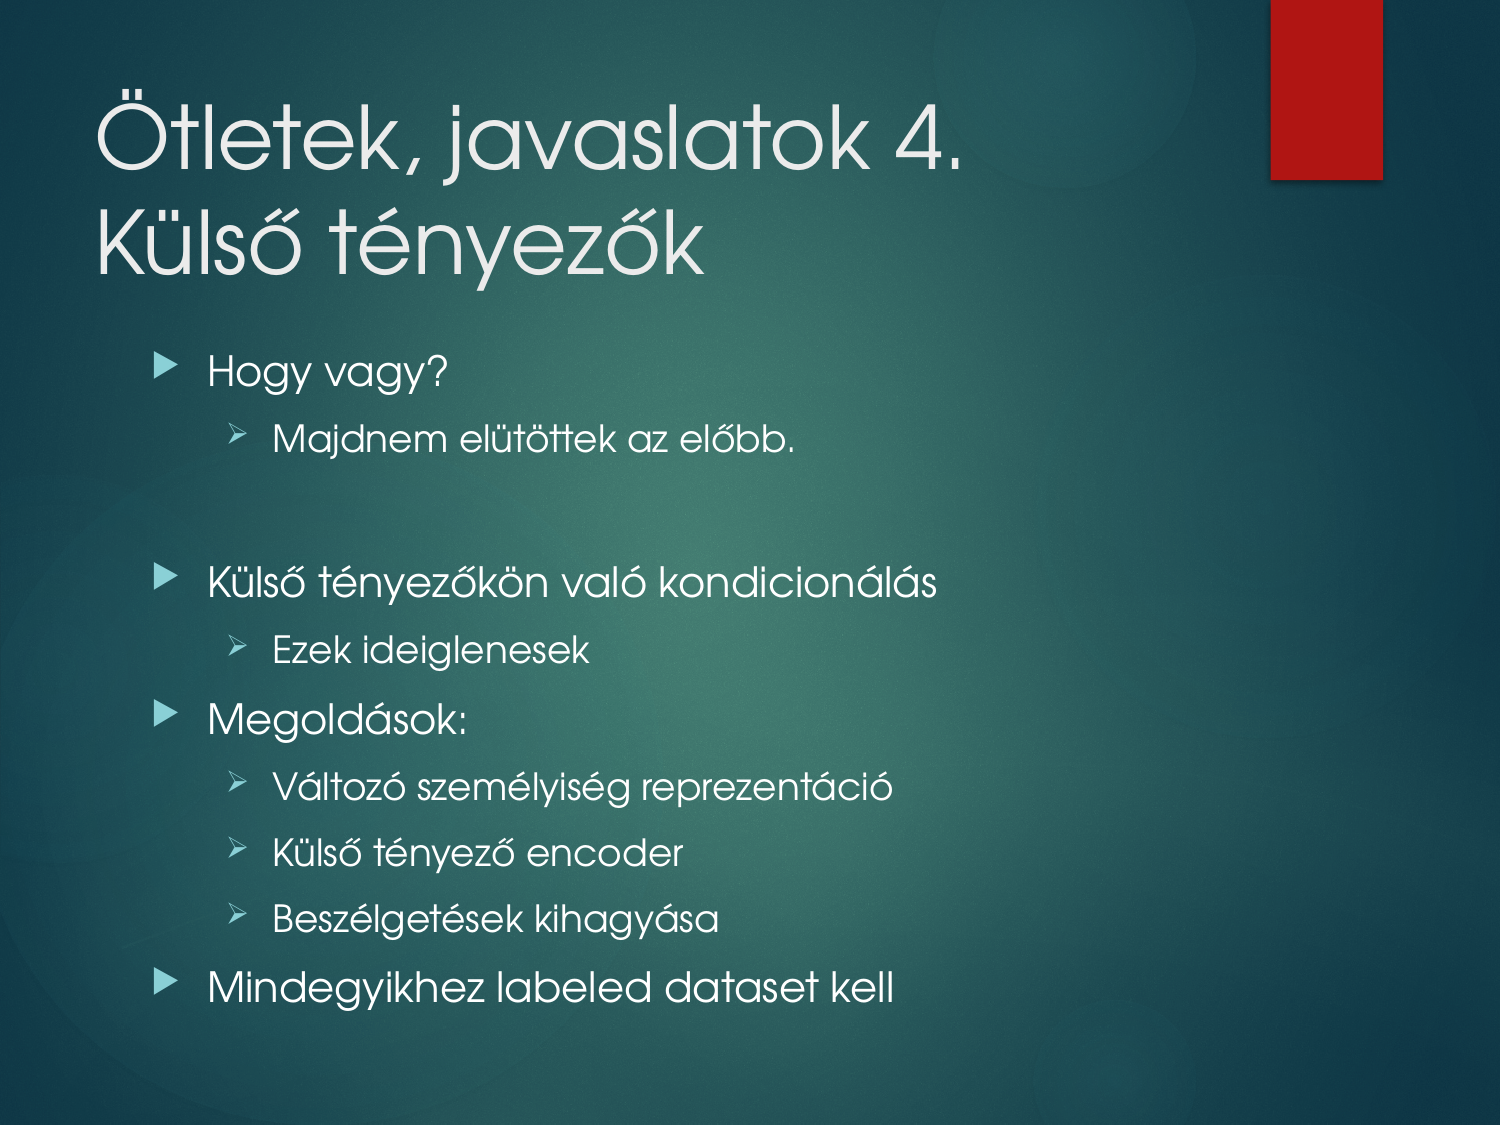

# Ötletek, javaslatok 4. Külső tényezők
Hogy vagy?
Majdnem elütöttek az előbb.

Külső tényezőkön való kondicionálás
Ezek ideiglenesek
Megoldások:
Változó személyiség reprezentáció
Külső tényező encoder
Beszélgetések kihagyása
Mindegyikhez labeled dataset kell